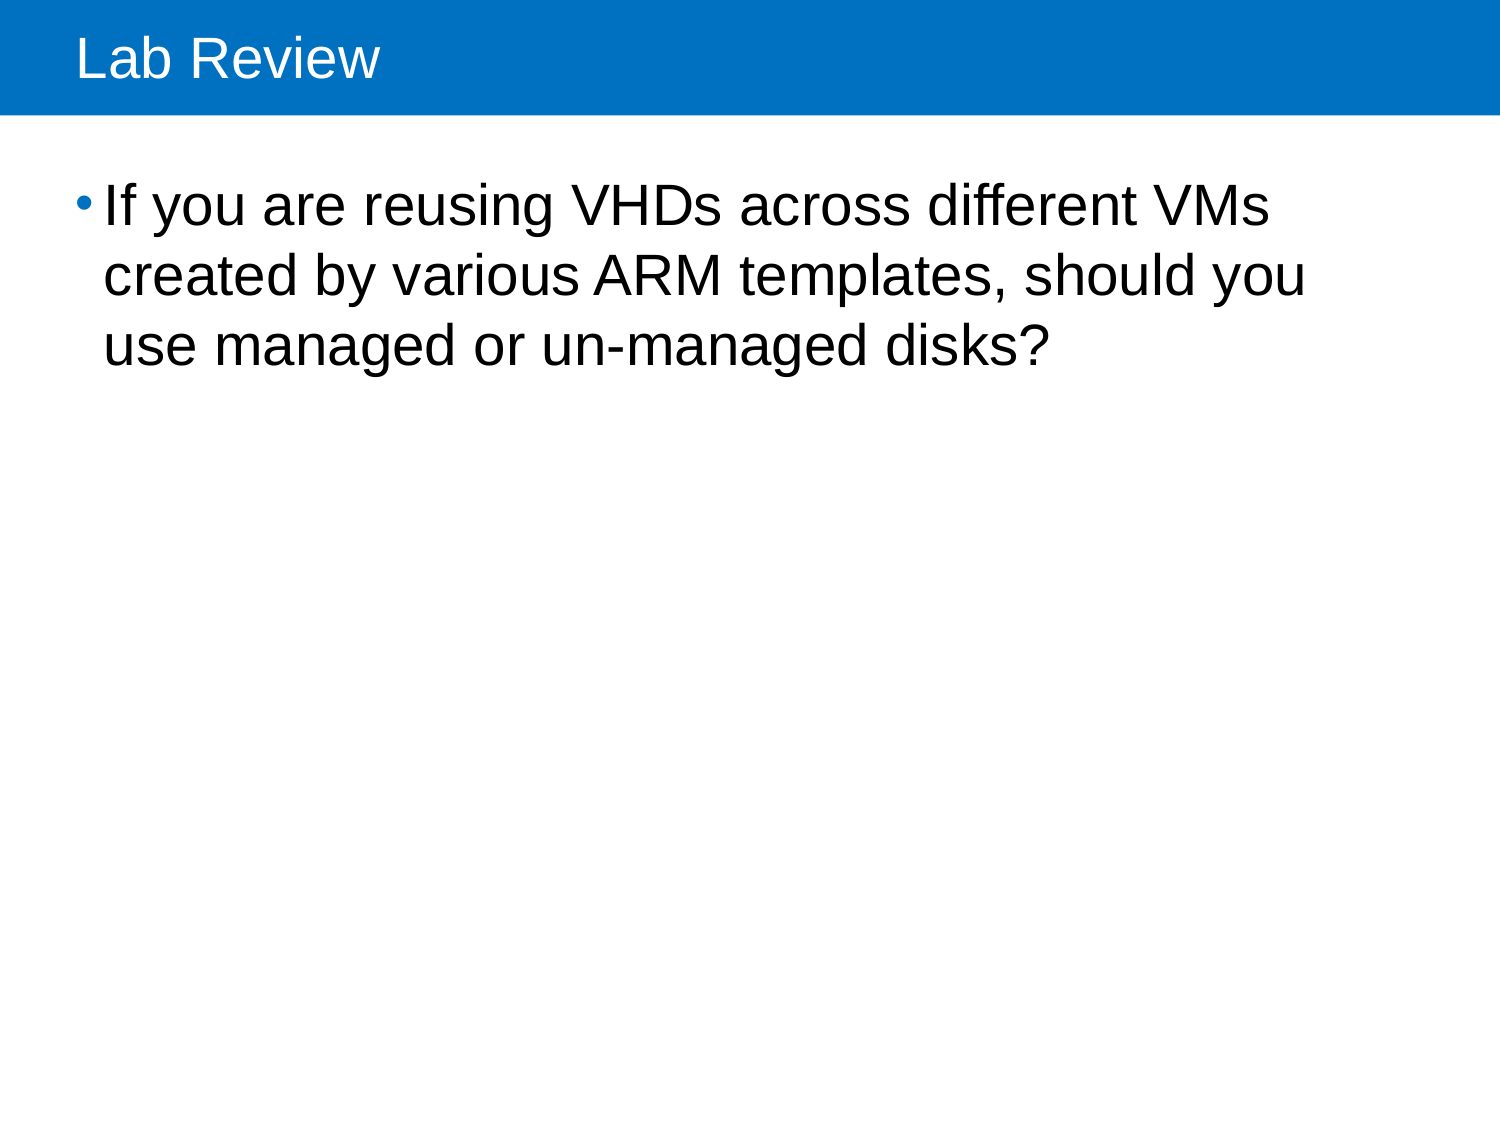

# Lab Review
If you are reusing VHDs across different VMs created by various ARM templates, should you use managed or un-managed disks?